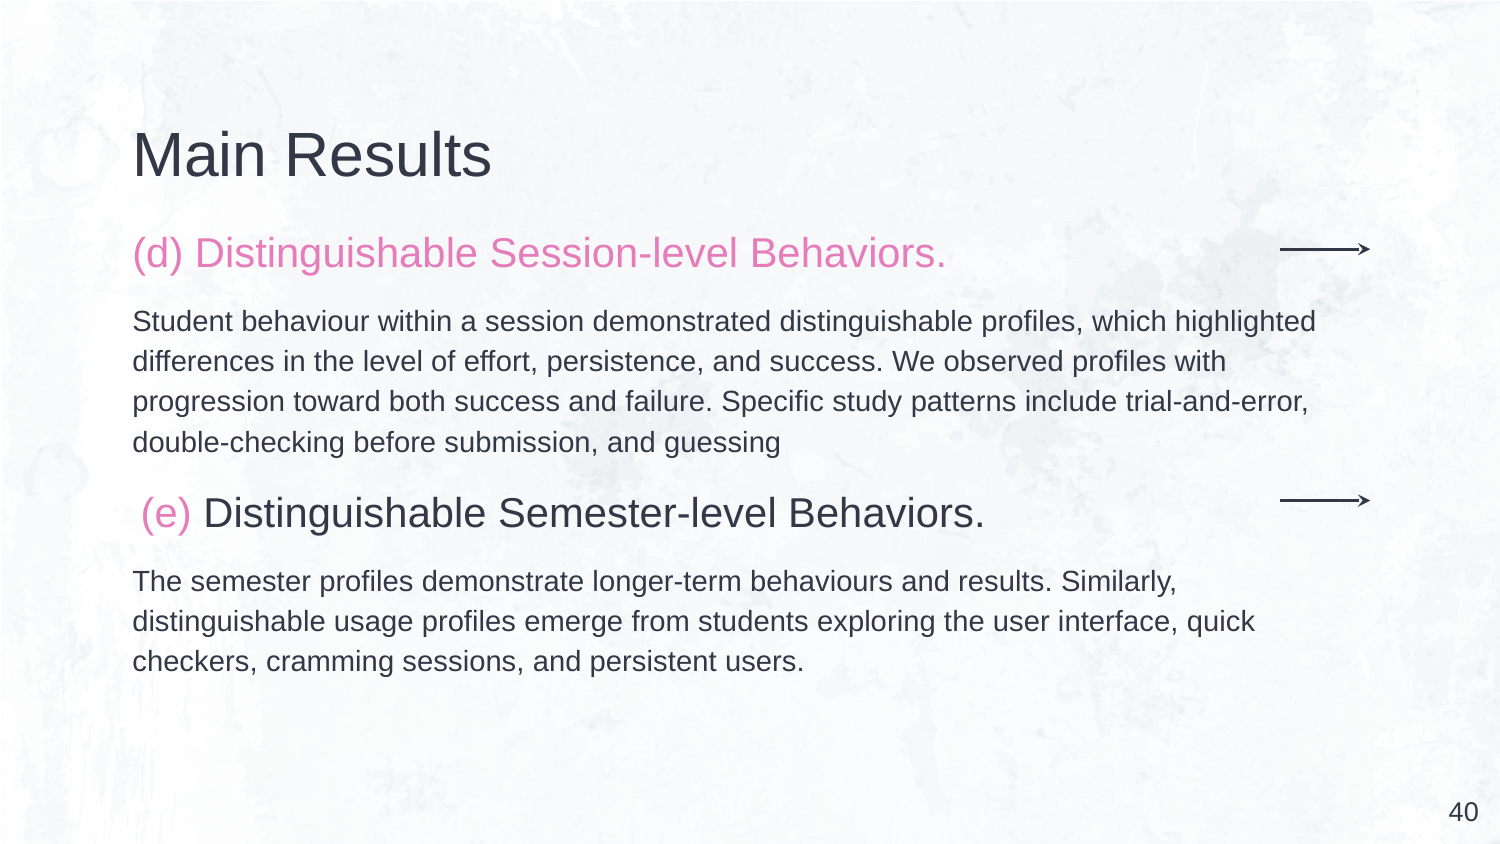

# Main Results
(d) Distinguishable Session-level Behaviors.
Student behaviour within a session demonstrated distinguishable profiles, which highlighted differences in the level of effort, persistence, and success. We observed profiles with progression toward both success and failure. Specific study patterns include trial-and-error, double-checking before submission, and guessing
 (e) Distinguishable Semester-level Behaviors.
The semester profiles demonstrate longer-term behaviours and results. Similarly, distinguishable usage profiles emerge from students exploring the user interface, quick checkers, cramming sessions, and persistent users.

40